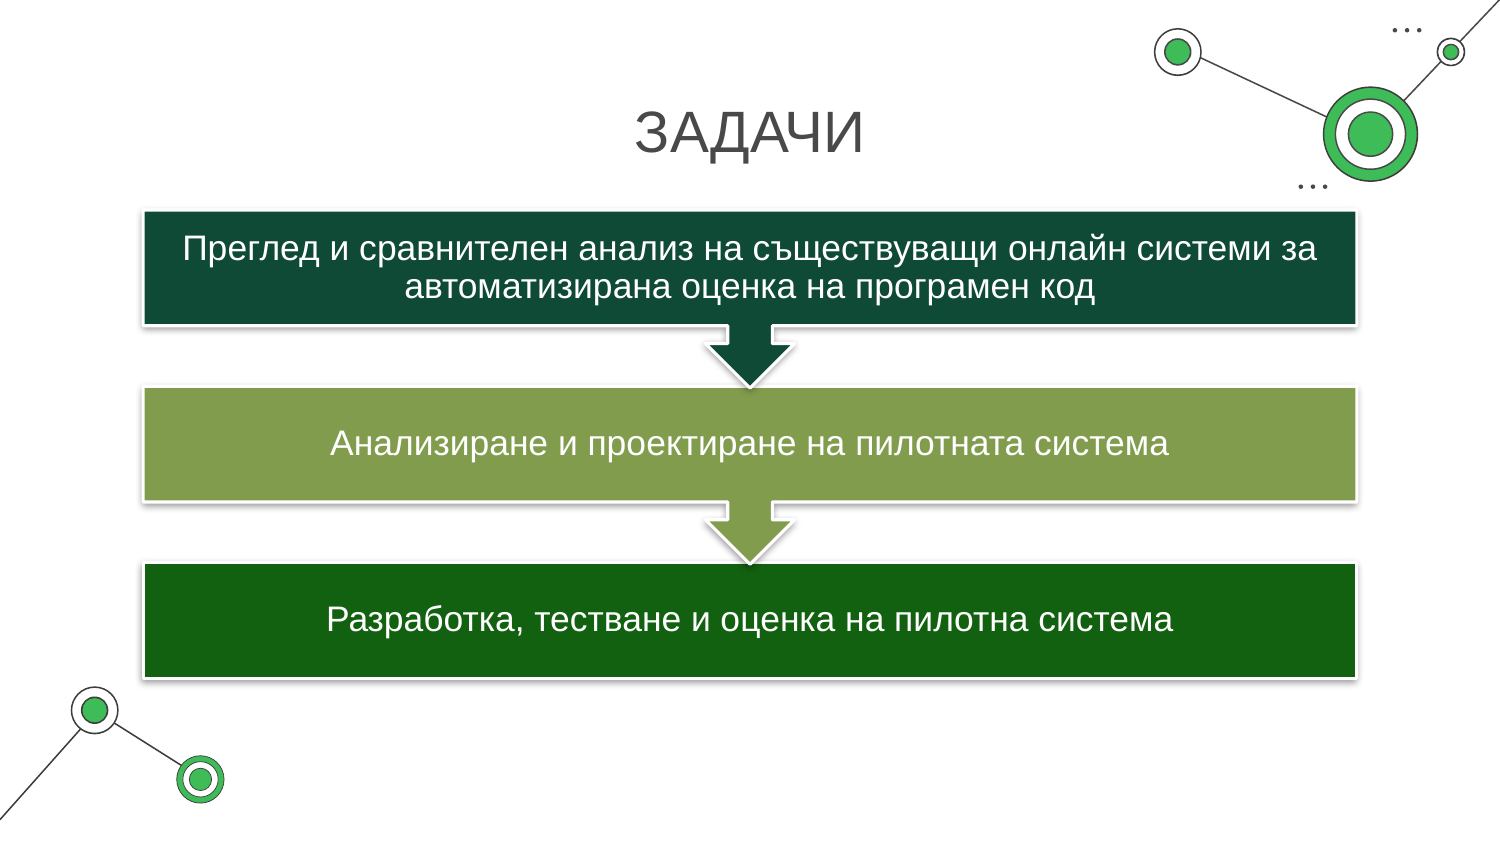

# ЗАДАЧИ
Разработка, тестване и оценка на пилотна система
Анализиране и проектиране на пилотната система
Преглед и сравнителен анализ на съществуващи онлайн системи за автоматизирана оценка на програмен код